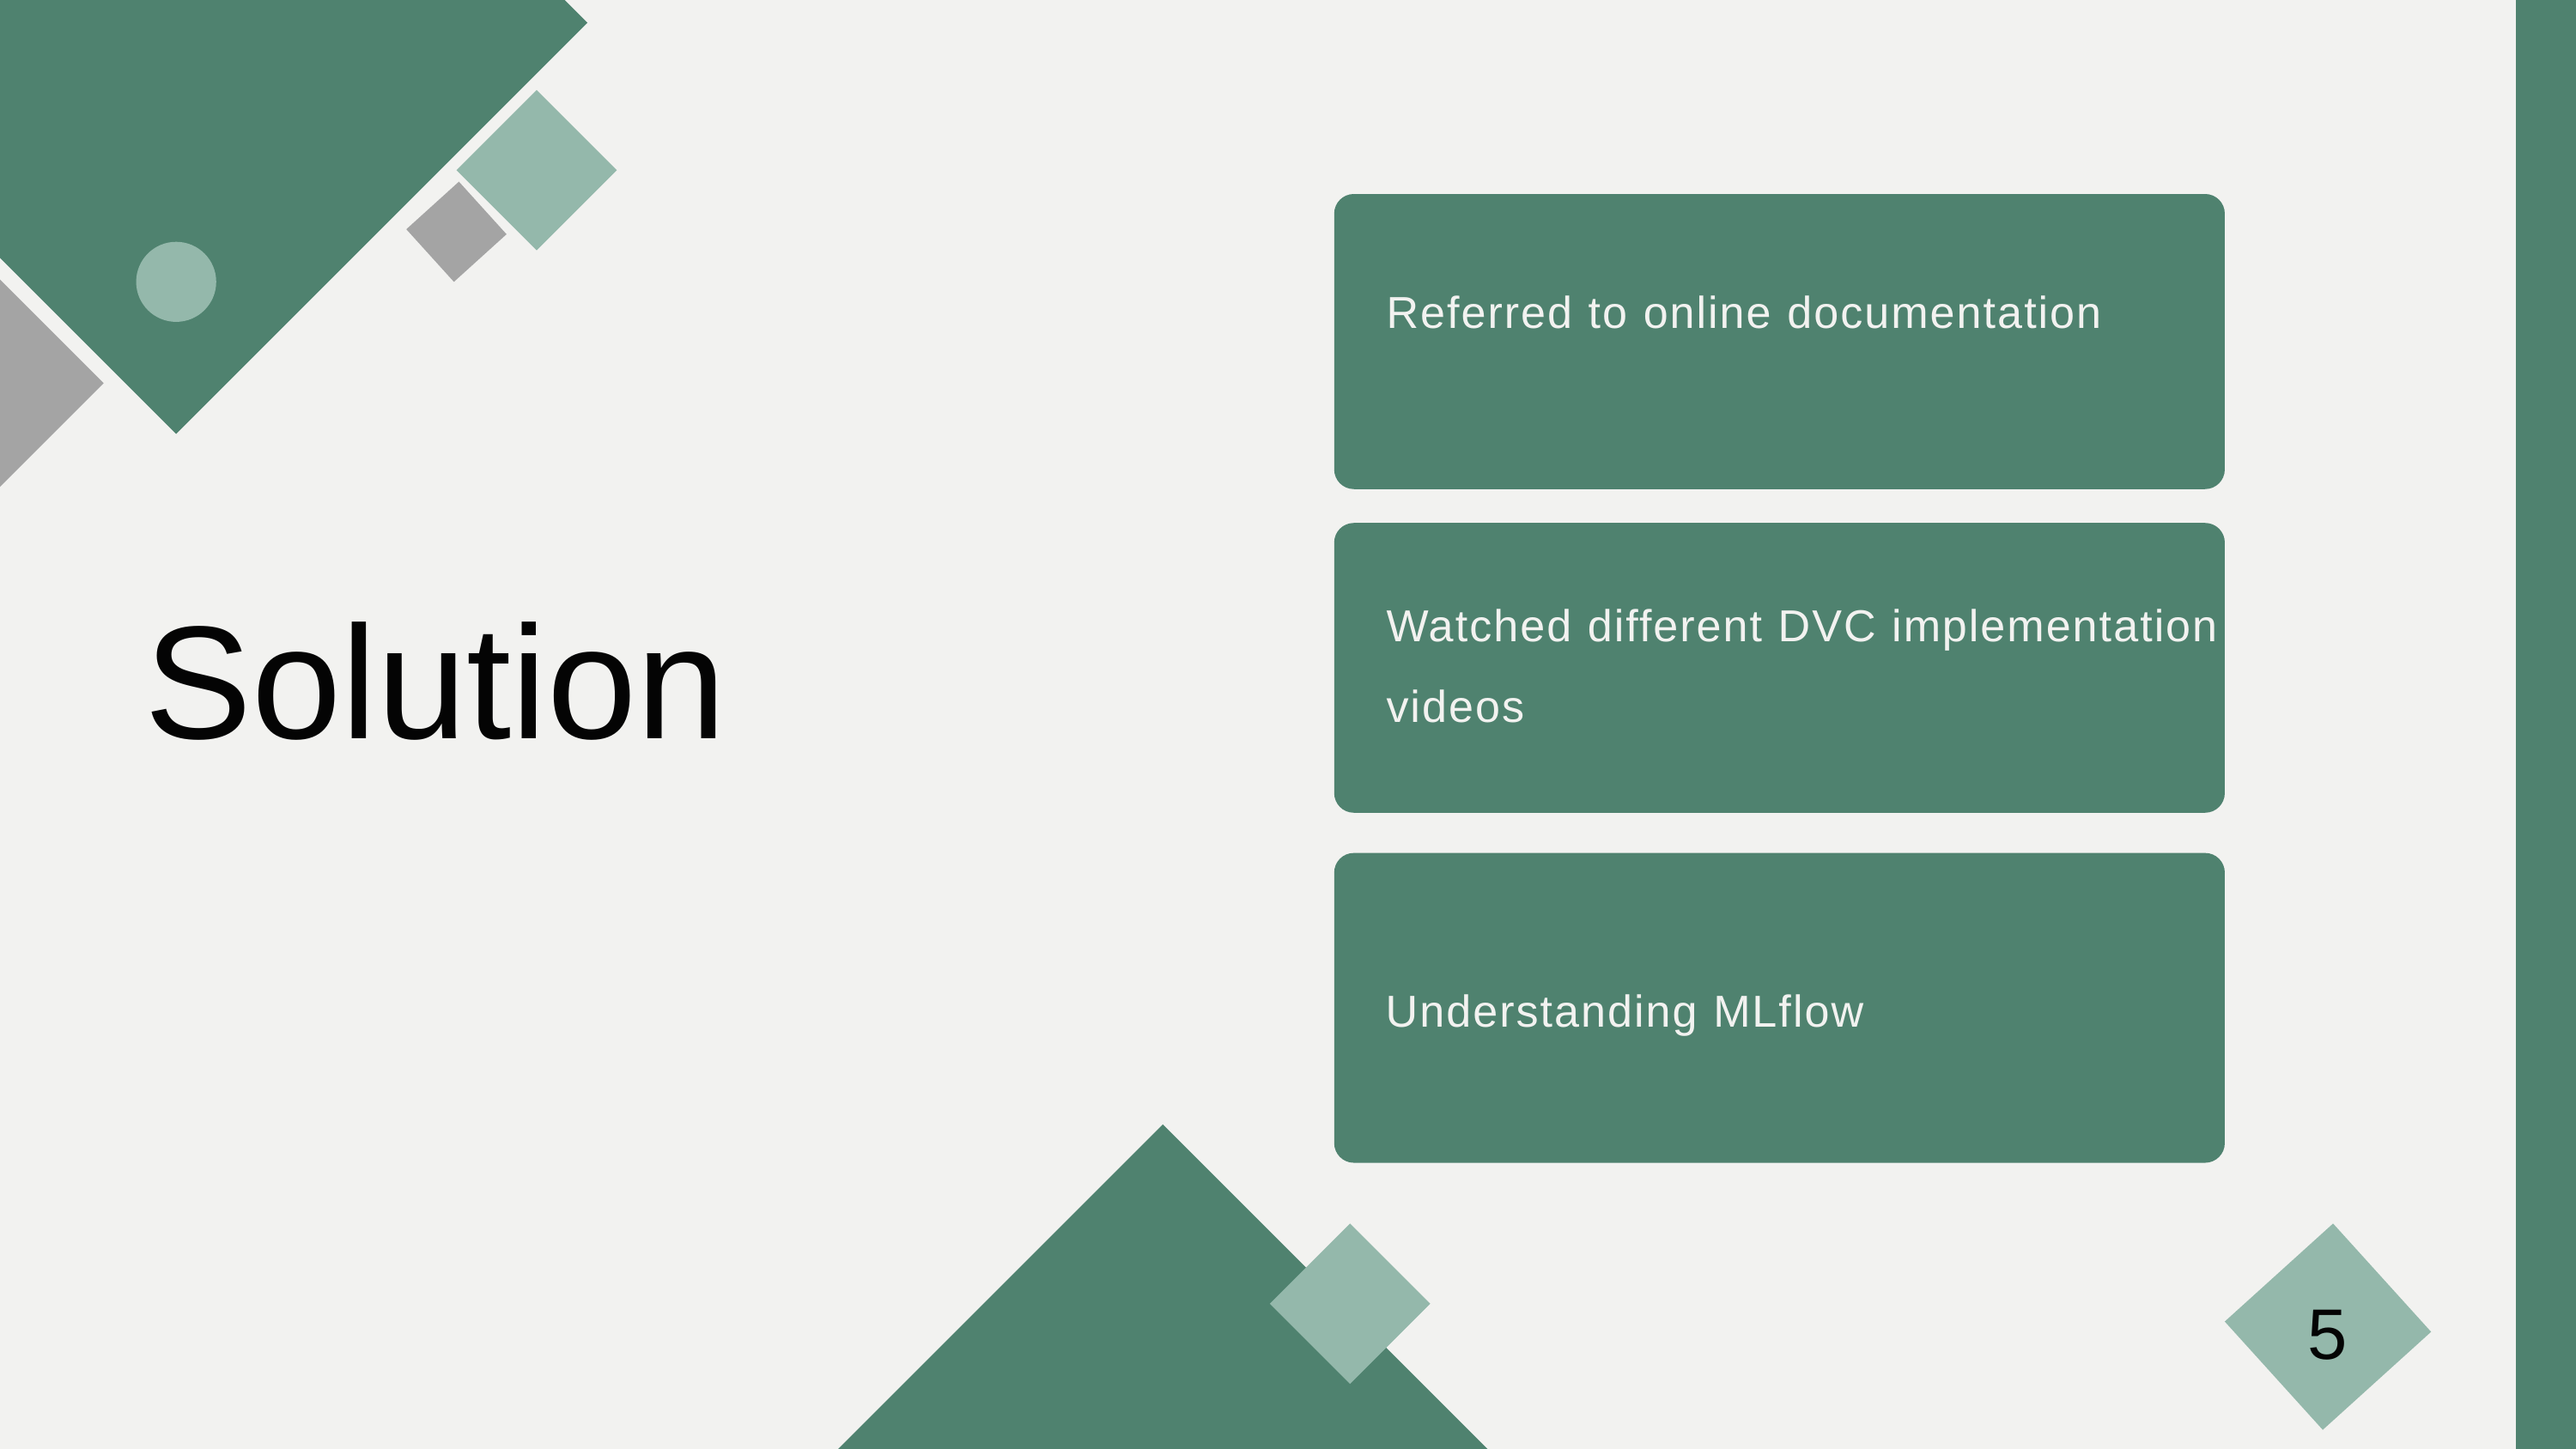

Referred to online documentation

Watched different DVC implementation videos
Solution

Understanding MLflow

5